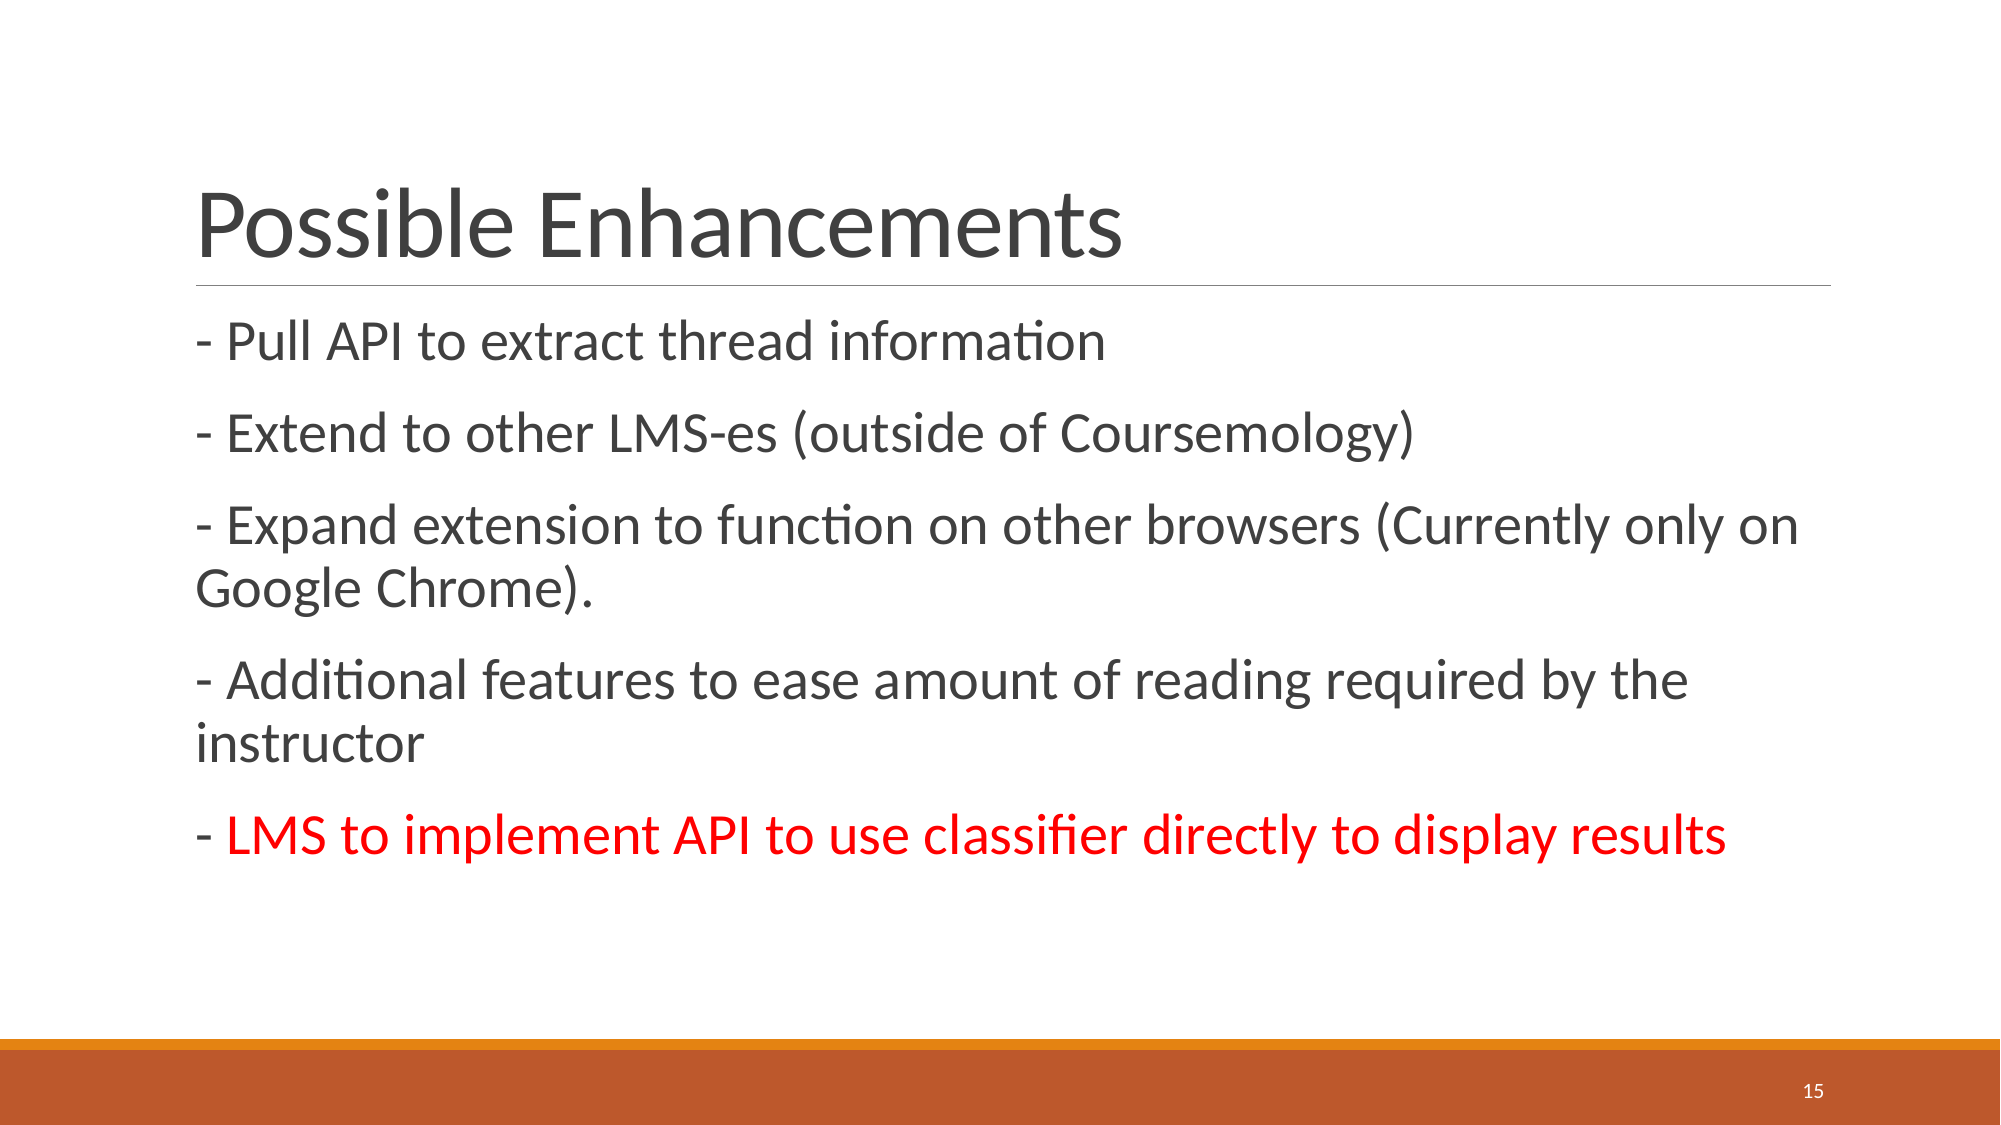

# Possible Enhancements
- Pull API to extract thread information
- Extend to other LMS-es (outside of Coursemology)
- Expand extension to function on other browsers (Currently only on Google Chrome).
- Additional features to ease amount of reading required by the instructor
- LMS to implement API to use classifier directly to display results
15